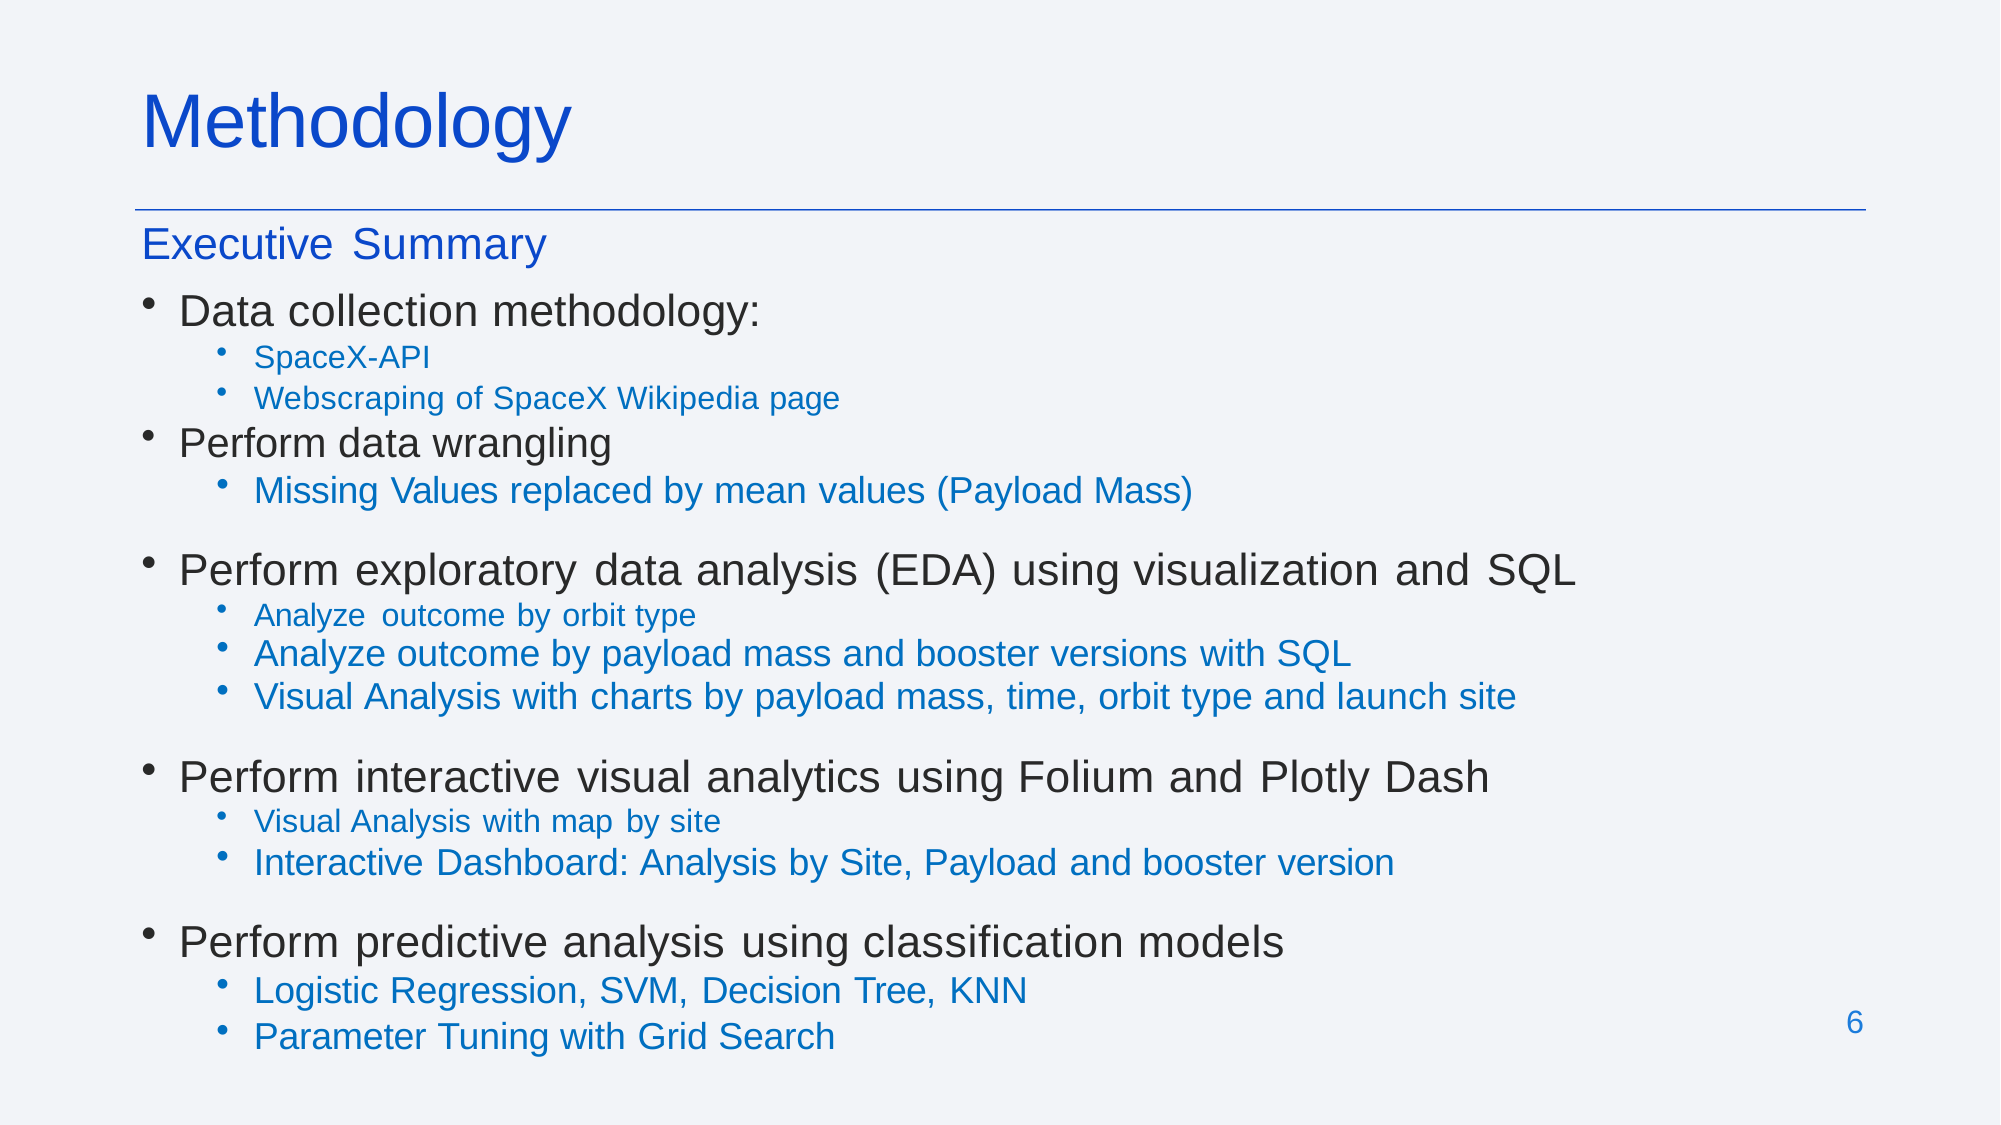

# Methodology
Executive Summary
Data collection methodology:
SpaceX-API
Webscraping of SpaceX Wikipedia page
Perform data wrangling
Missing Values replaced by mean values (Payload Mass)
Perform exploratory data analysis (EDA) using visualization and SQL
Analyze outcome by orbit type
Analyze outcome by payload mass and booster versions with SQL
Visual Analysis with charts by payload mass, time, orbit type and launch site
Perform interactive visual analytics using Folium and Plotly Dash
Visual Analysis with map by site
Interactive Dashboard: Analysis by Site, Payload and booster version
Perform predictive analysis using classification models
Logistic Regression, SVM, Decision Tree, KNN
Parameter Tuning with Grid Search
6